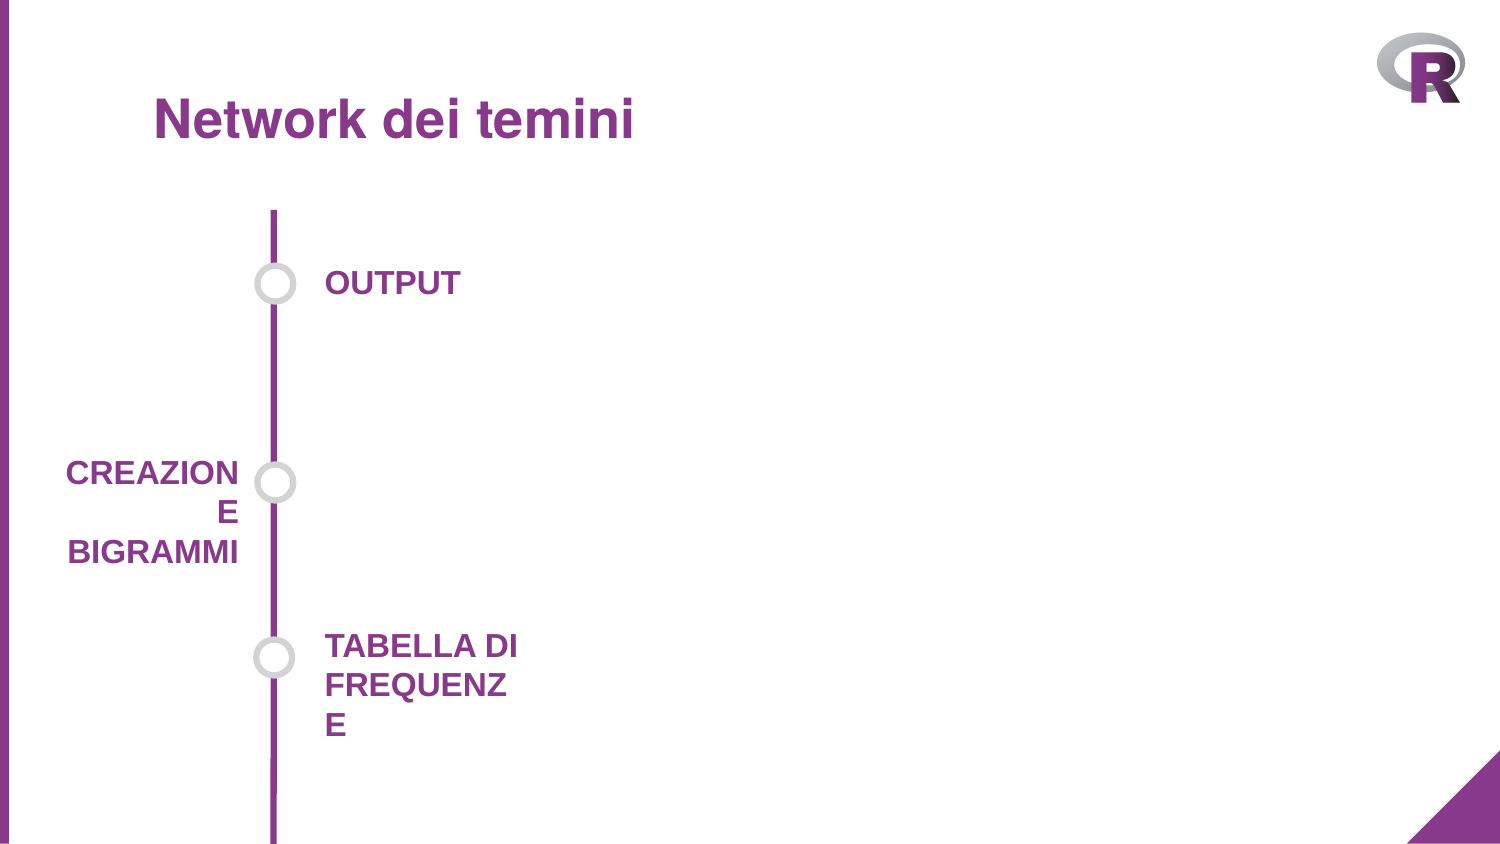

# Network dei temini
OUTPUT

CREAZIONE BIGRAMMI

TABELLA DI FREQUENZE